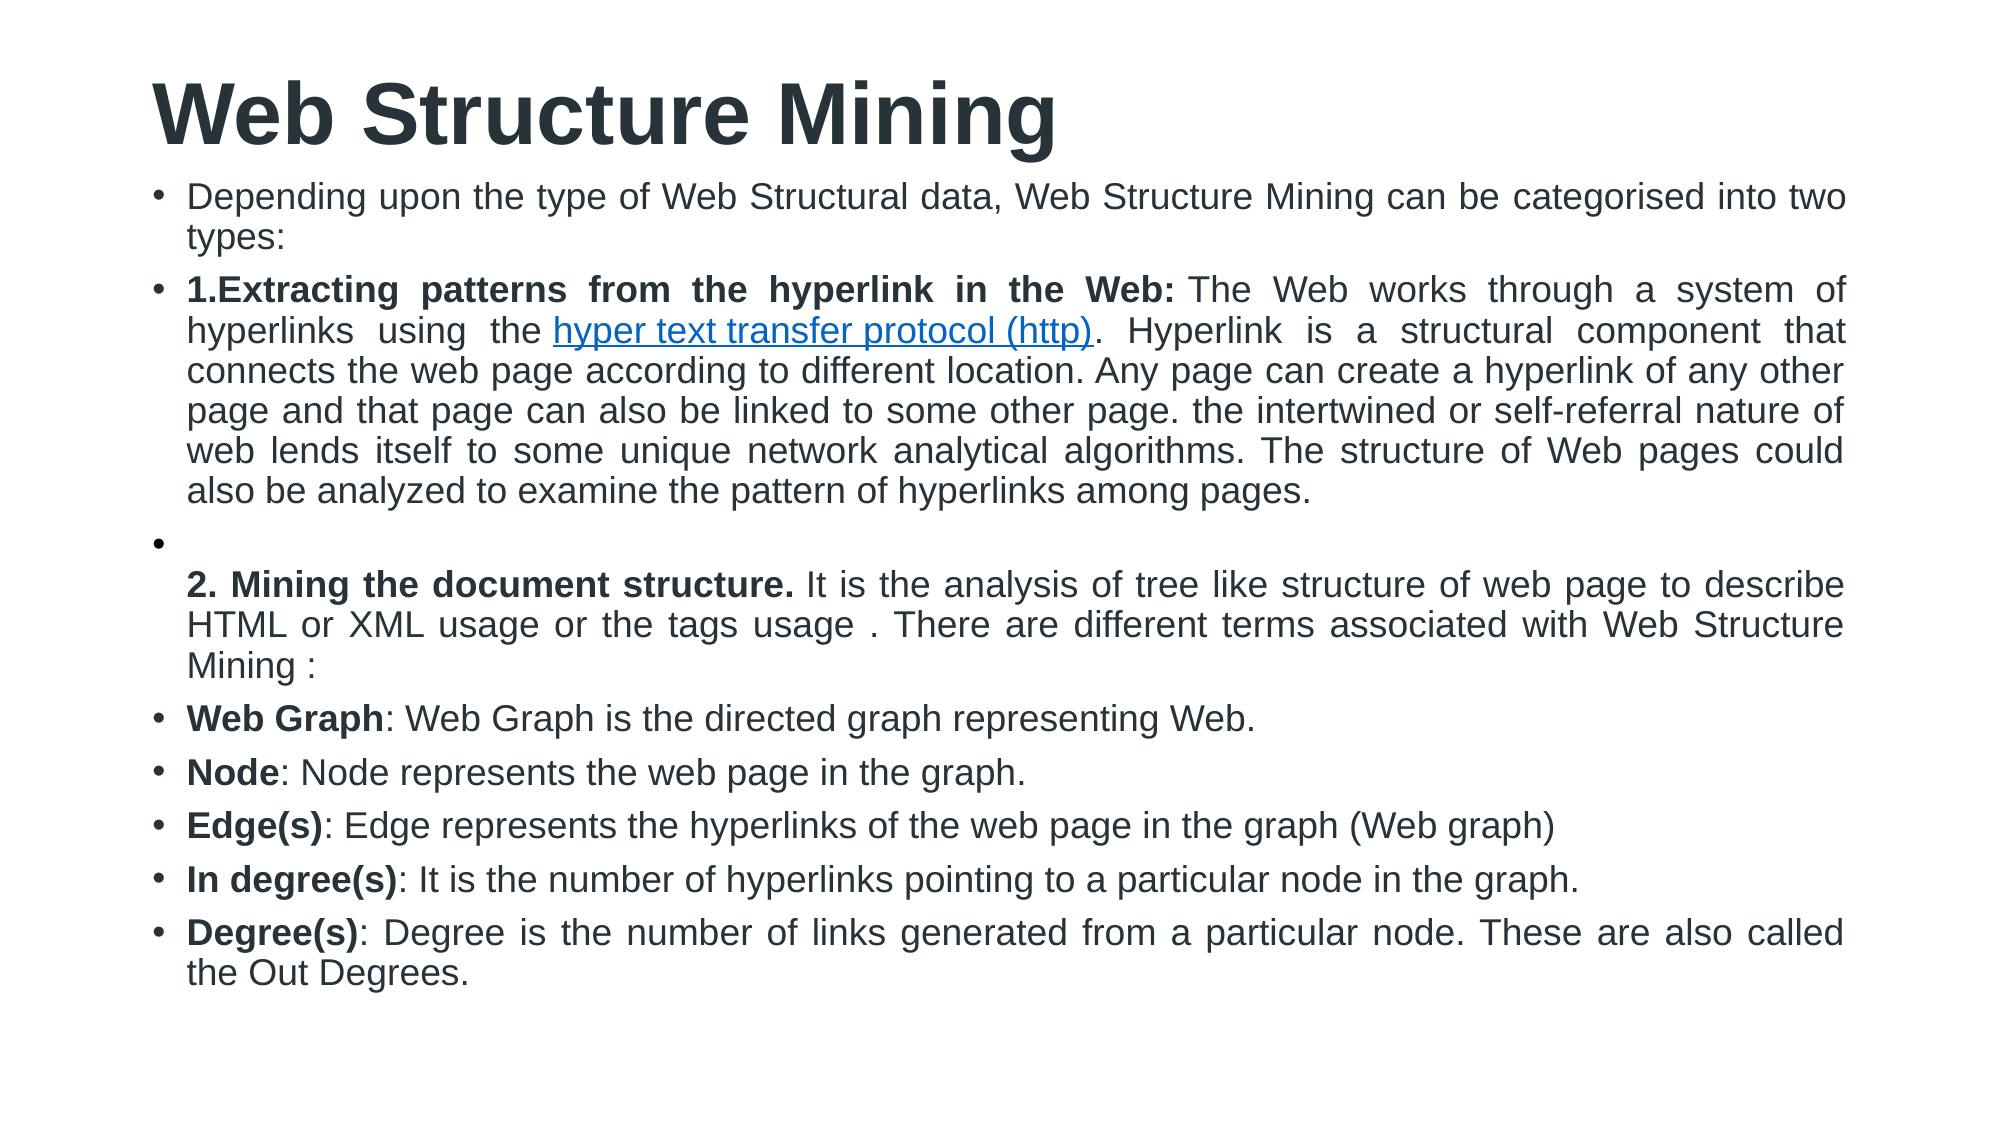

# Web Structure Mining
Depending upon the type of Web Structural data, Web Structure Mining can be categorised into two types:
1.Extracting patterns from the hyperlink in the Web: The Web works through a system of hyperlinks using the hyper text transfer protocol (http). Hyperlink is a structural component that connects the web page according to different location. Any page can create a hyperlink of any other page and that page can also be linked to some other page. the intertwined or self-referral nature of web lends itself to some unique network analytical algorithms. The structure of Web pages could also be analyzed to examine the pattern of hyperlinks among pages.
2. Mining the document structure. It is the analysis of tree like structure of web page to describe HTML or XML usage or the tags usage . There are different terms associated with Web Structure Mining :
Web Graph: Web Graph is the directed graph representing Web.
Node: Node represents the web page in the graph.
Edge(s): Edge represents the hyperlinks of the web page in the graph (Web graph)
In degree(s): It is the number of hyperlinks pointing to a particular node in the graph.
Degree(s): Degree is the number of links generated from a particular node. These are also called the Out Degrees.